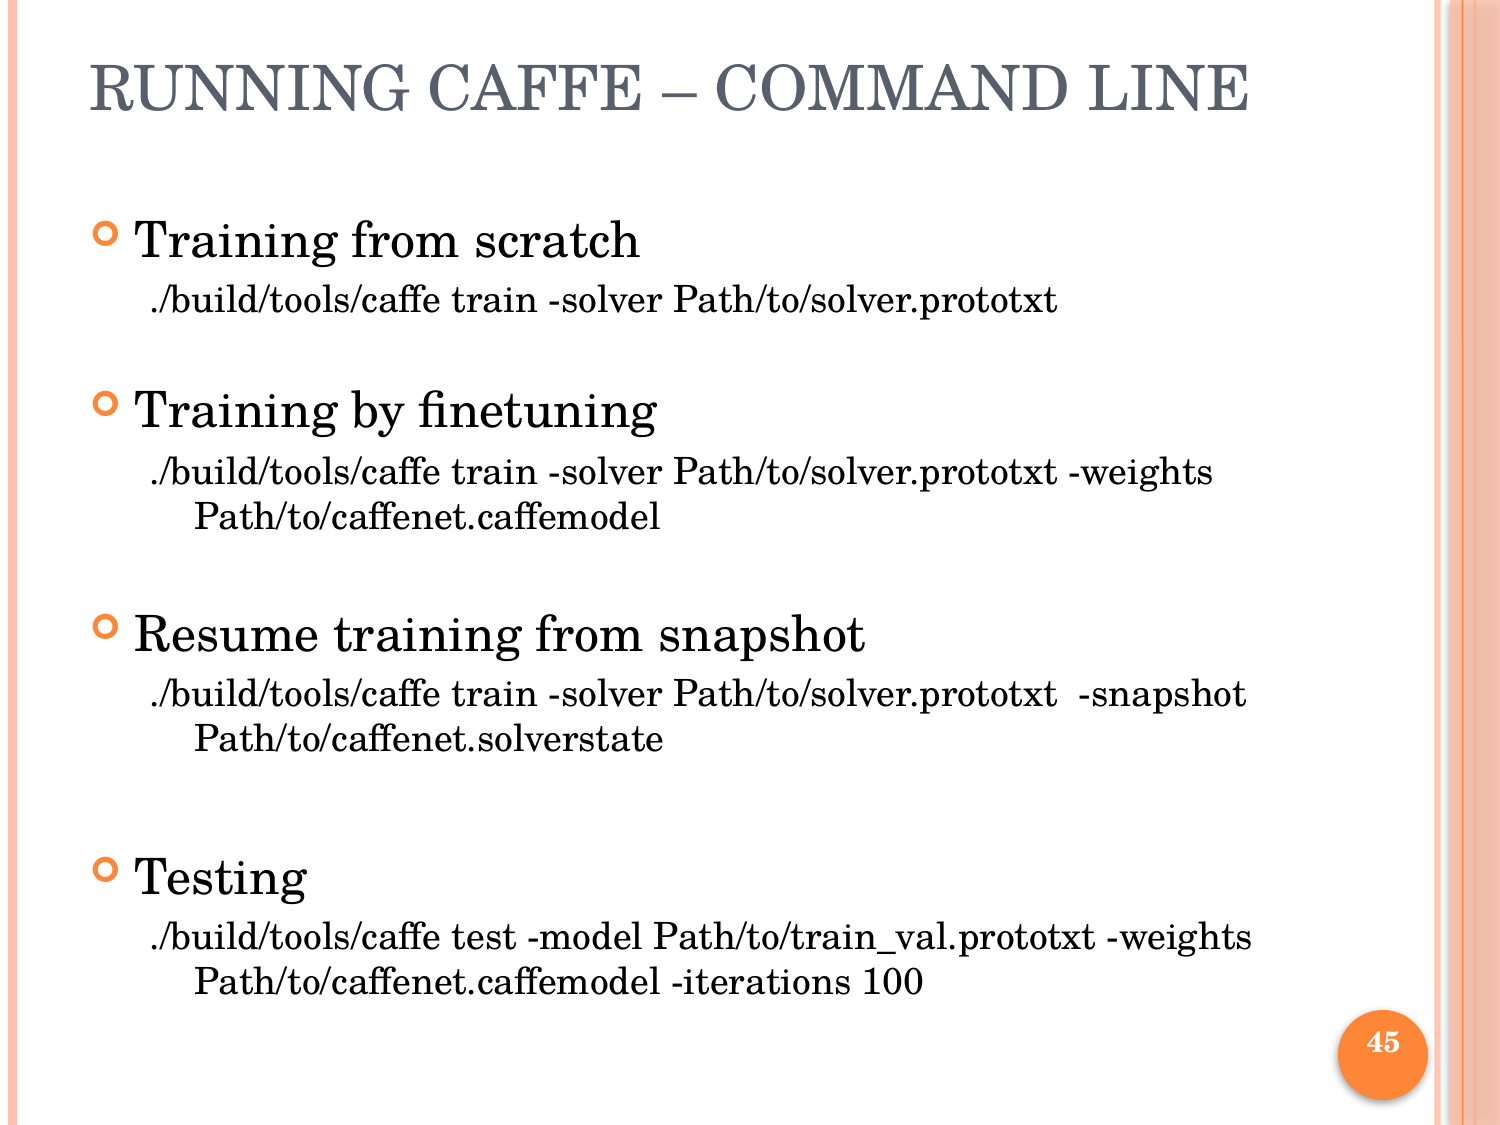

# Running Caffe – Command Line
Training from scratch
./build/tools/caffe train -solver Path/to/solver.prototxt
Training by finetuning
./build/tools/caffe train -solver Path/to/solver.prototxt -weights Path/to/caffenet.caffemodel
Resume training from snapshot
./build/tools/caffe train -solver Path/to/solver.prototxt  -snapshot Path/to/caffenet.solverstate

Testing
./build/tools/caffe test -model Path/to/train_val.prototxt -weights Path/to/caffenet.caffemodel -iterations 100
45